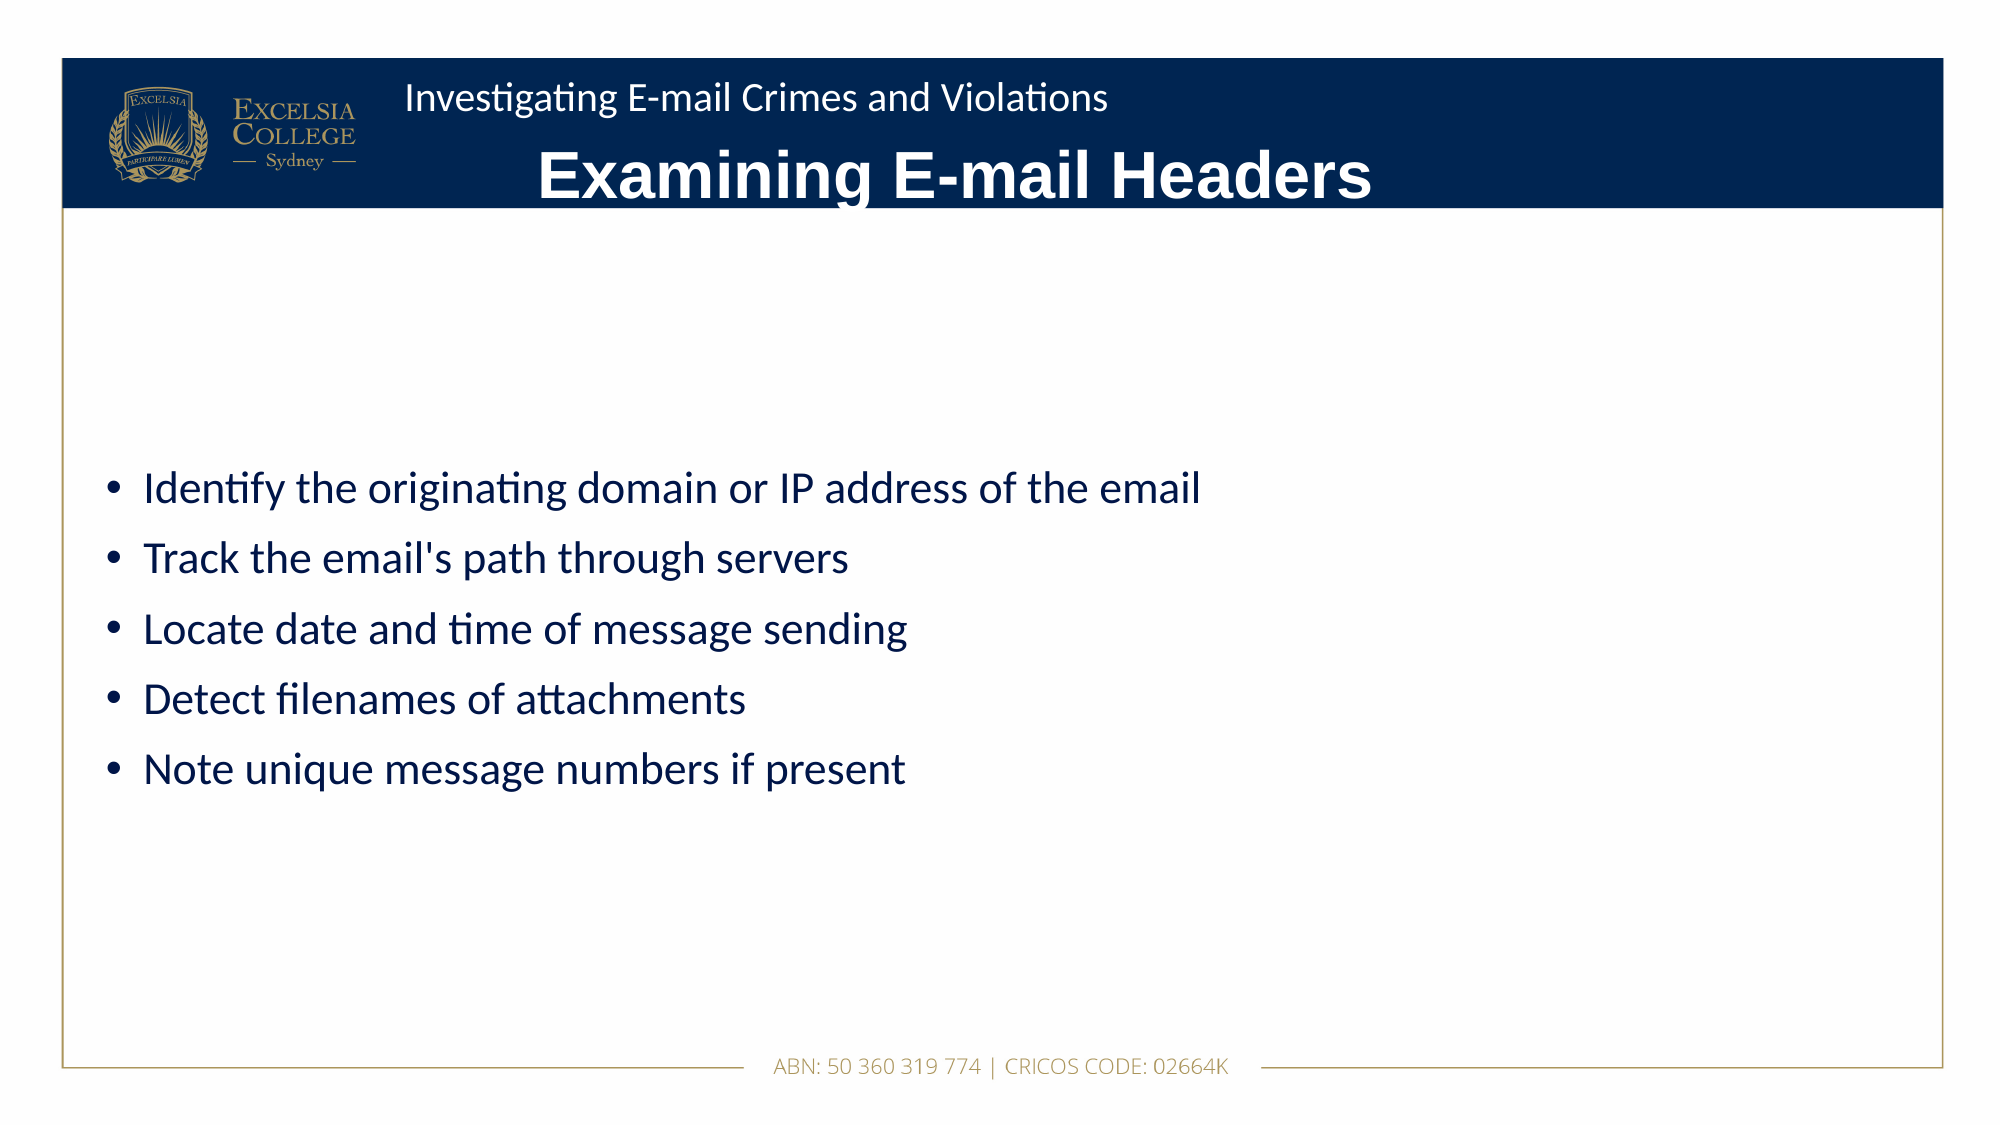

# Investigating E-mail Crimes and Violations
Examining E-mail Headers
Identify the originating domain or IP address of the email
Track the email's path through servers
Locate date and time of message sending
Detect filenames of attachments
Note unique message numbers if present